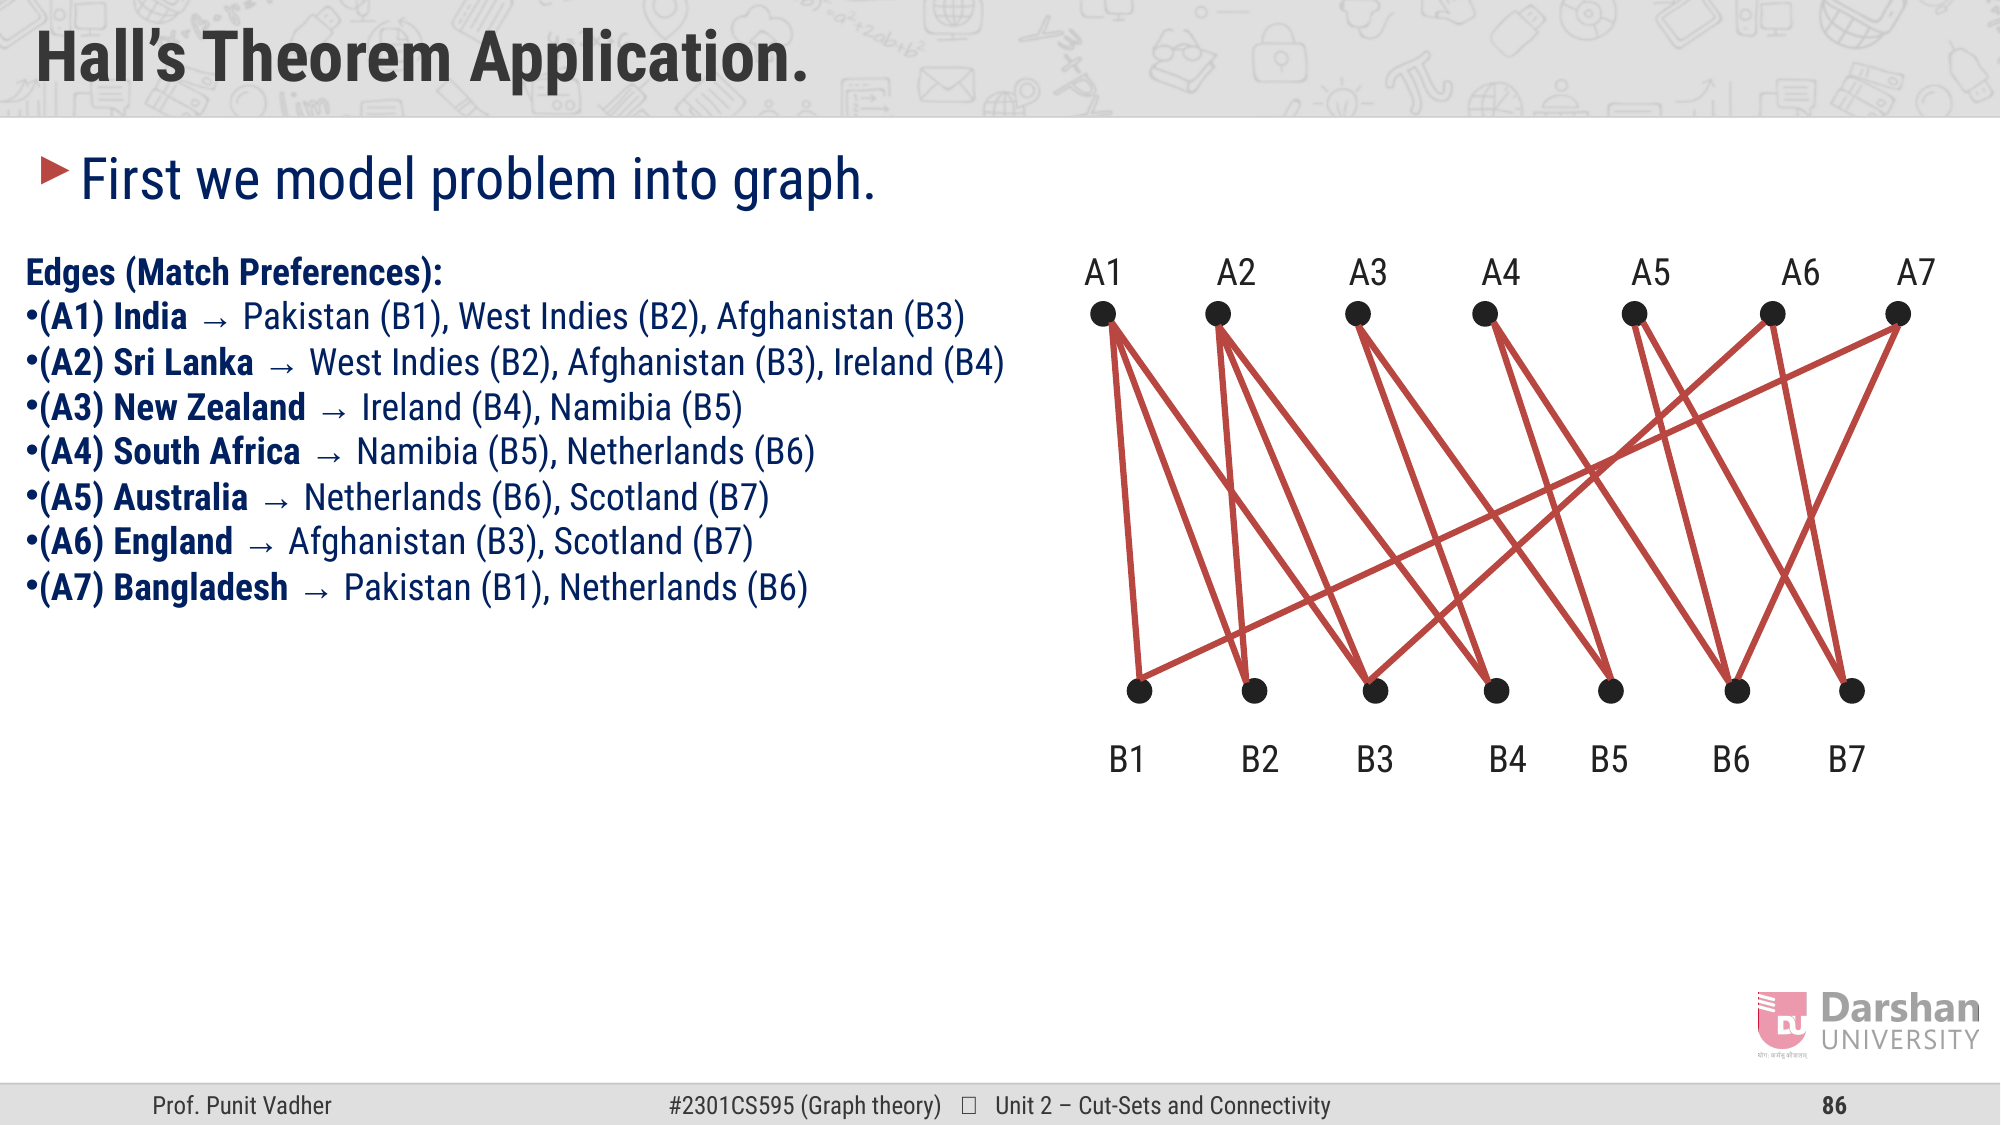

# Hall’s Theorem Application.
First we model problem into graph.
Edges (Match Preferences):
(A1) India → Pakistan (B1), West Indies (B2), Afghanistan (B3)
(A2) Sri Lanka → West Indies (B2), Afghanistan (B3), Ireland (B4)
(A3) New Zealand → Ireland (B4), Namibia (B5)
(A4) South Africa → Namibia (B5), Netherlands (B6)
(A5) Australia → Netherlands (B6), Scotland (B7)
(A6) England → Afghanistan (B3), Scotland (B7)
(A7) Bangladesh → Pakistan (B1), Netherlands (B6)
A4
A5
A6
A7
A3
A2
A1

B4
B5
B6
B7
B3
B2
B1